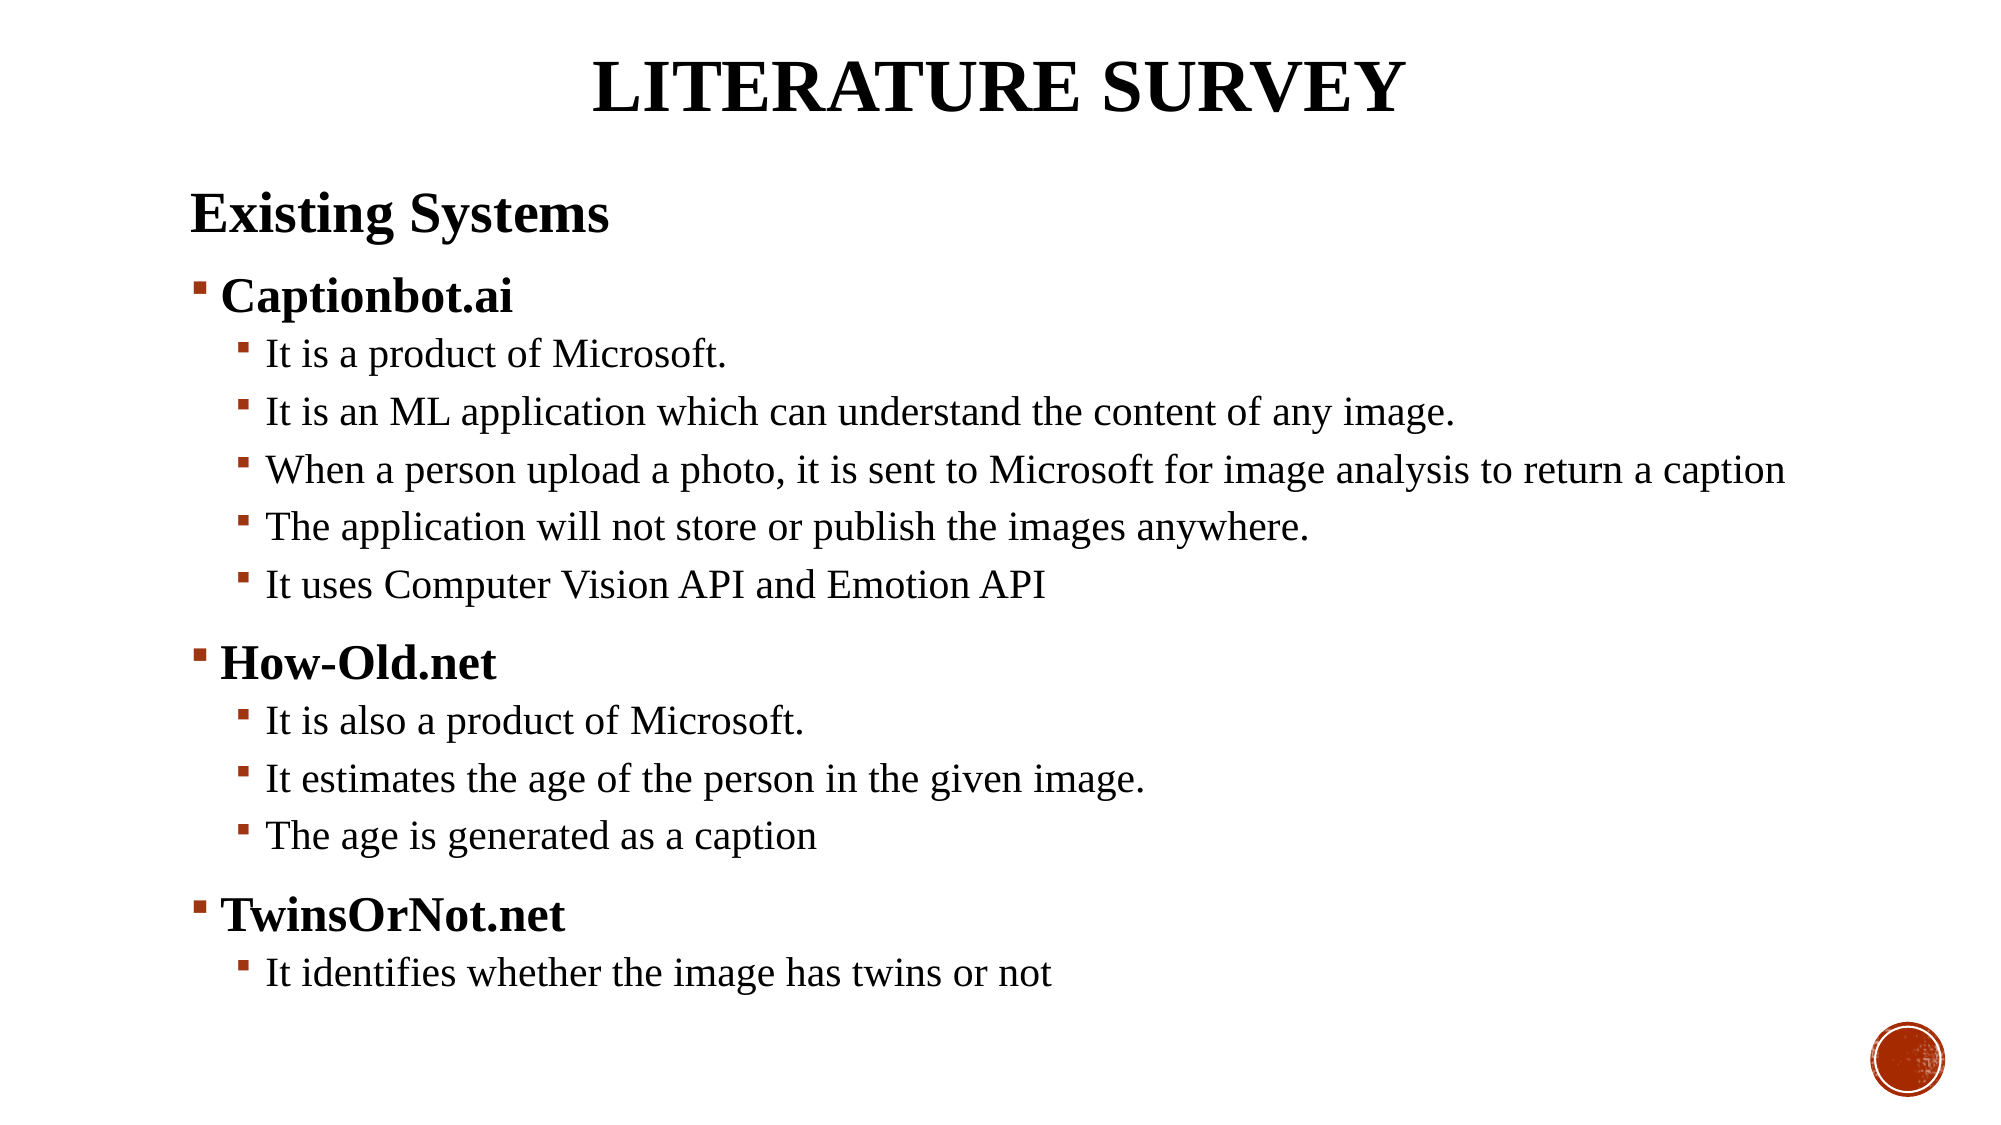

# LITERATURE SURVEY
Existing Systems
Captionbot.ai
It is a product of Microsoft.
It is an ML application which can understand the content of any image.
When a person upload a photo, it is sent to Microsoft for image analysis to return a caption
The application will not store or publish the images anywhere.
It uses Computer Vision API and Emotion API
How-Old.net
It is also a product of Microsoft.
It estimates the age of the person in the given image.
The age is generated as a caption
TwinsOrNot.net
It identifies whether the image has twins or not